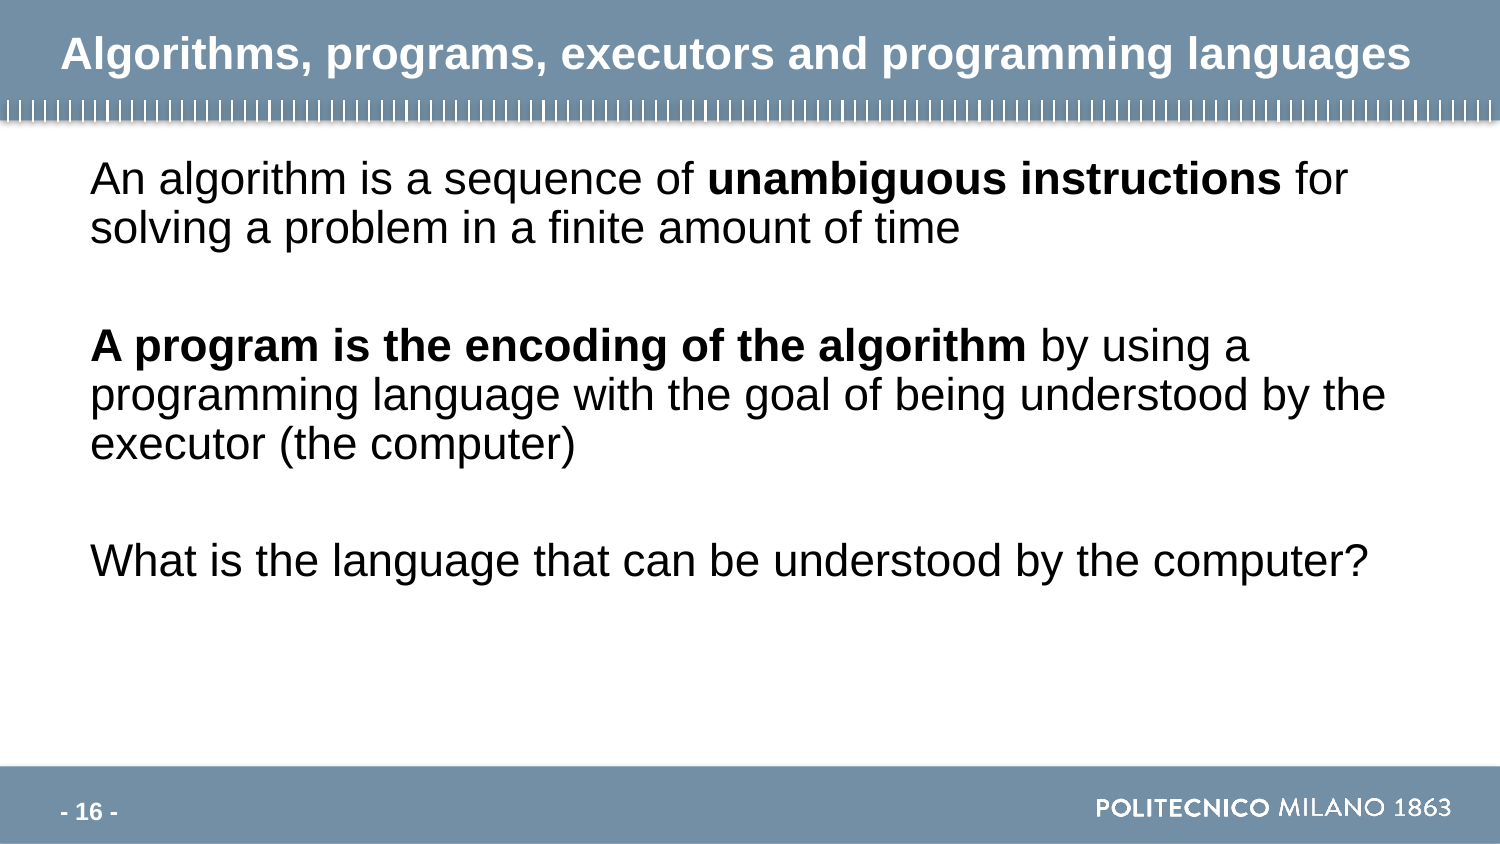

# Algorithms, programs, executors and programming languages
An algorithm is a sequence of unambiguous instructions for solving a problem in a finite amount of time

A program is the encoding of the algorithm by using a programming language with the goal of being understood by the executor (the computer)

What is the language that can be understood by the computer?

- 16 -